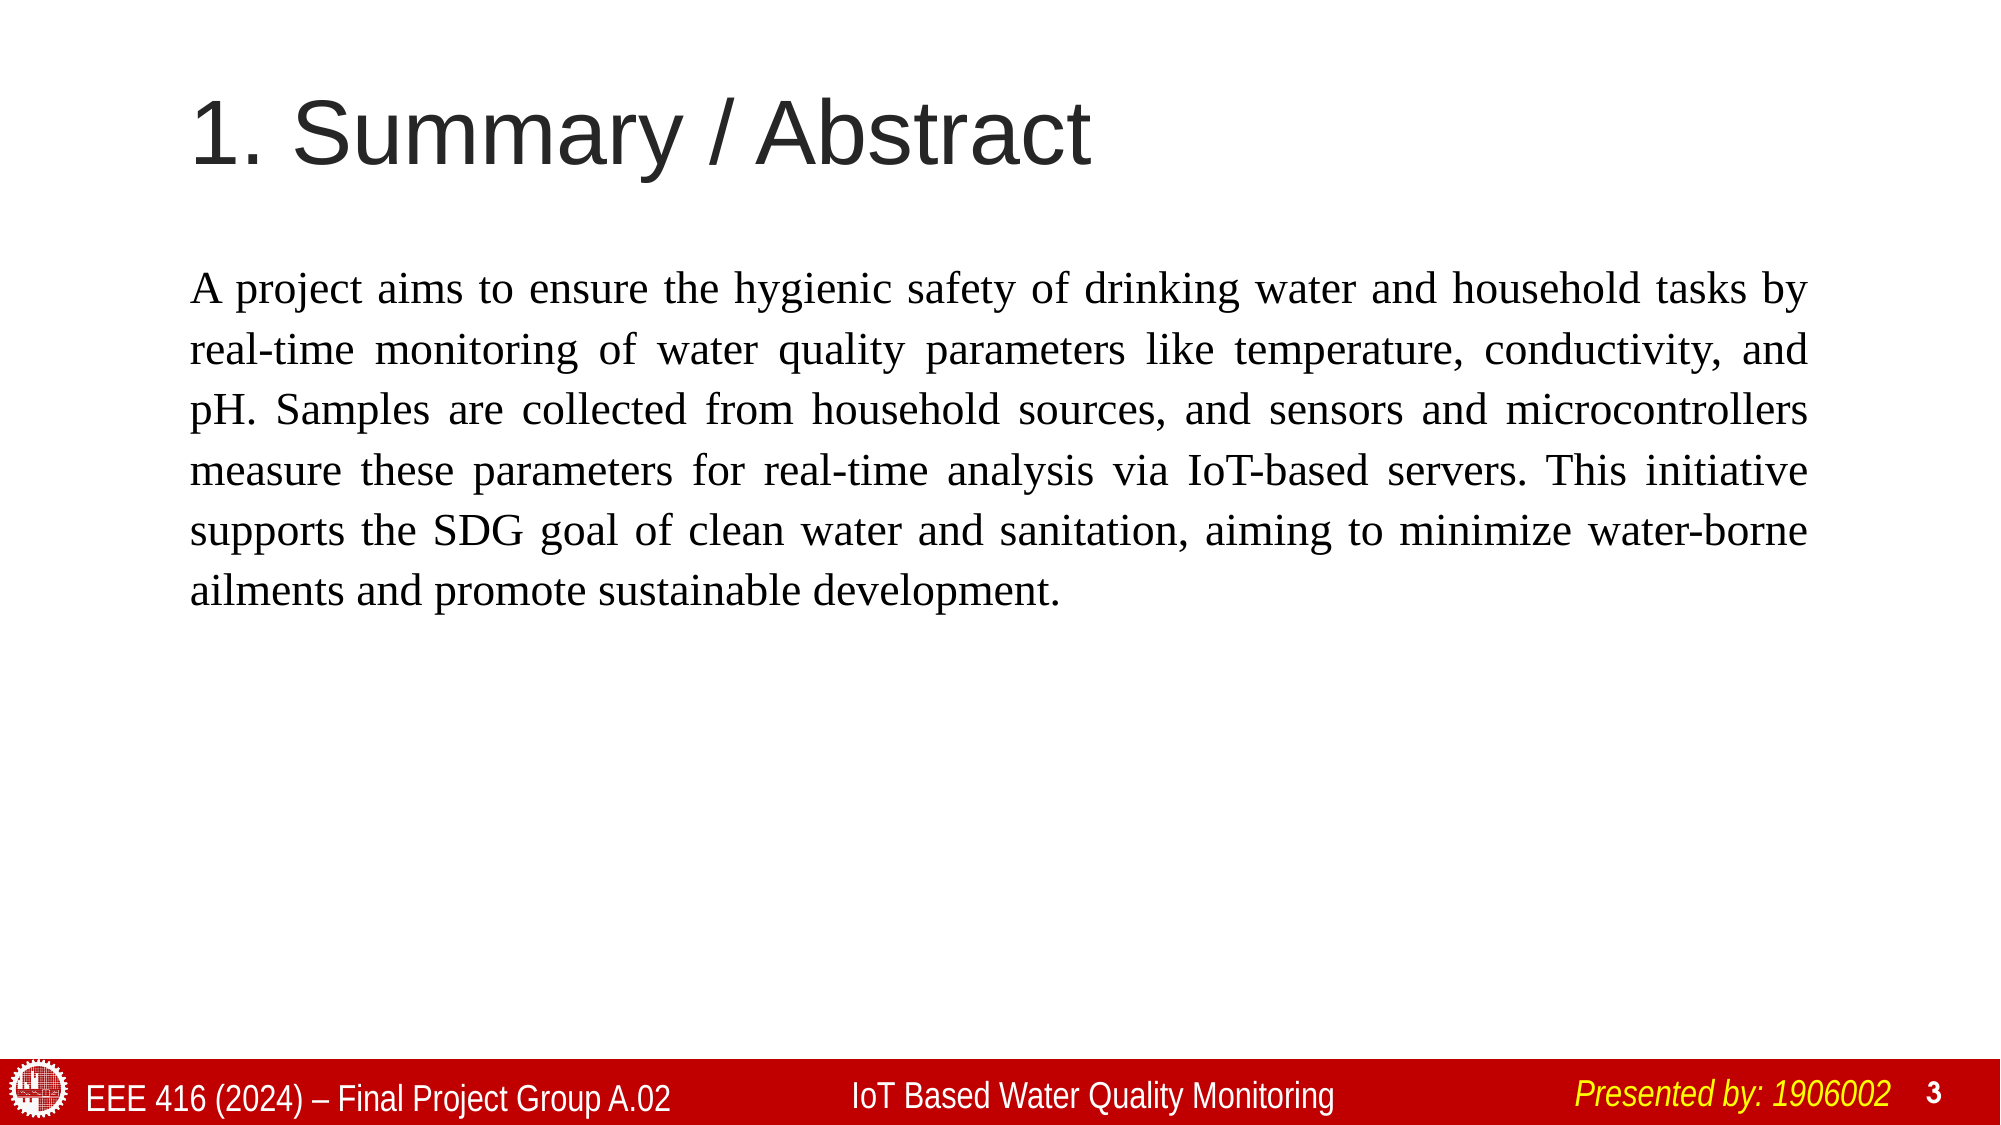

# 1. Summary / Abstract
A project aims to ensure the hygienic safety of drinking water and household tasks by real-time monitoring of water quality parameters like temperature, conductivity, and pH. Samples are collected from household sources, and sensors and microcontrollers measure these parameters for real-time analysis via IoT-based servers. This initiative supports the SDG goal of clean water and sanitation, aiming to minimize water-borne ailments and promote sustainable development.
Presented by: 1906002
IoT Based Water Quality Monitoring
EEE 416 (2024) – Final Project Group A.02
3